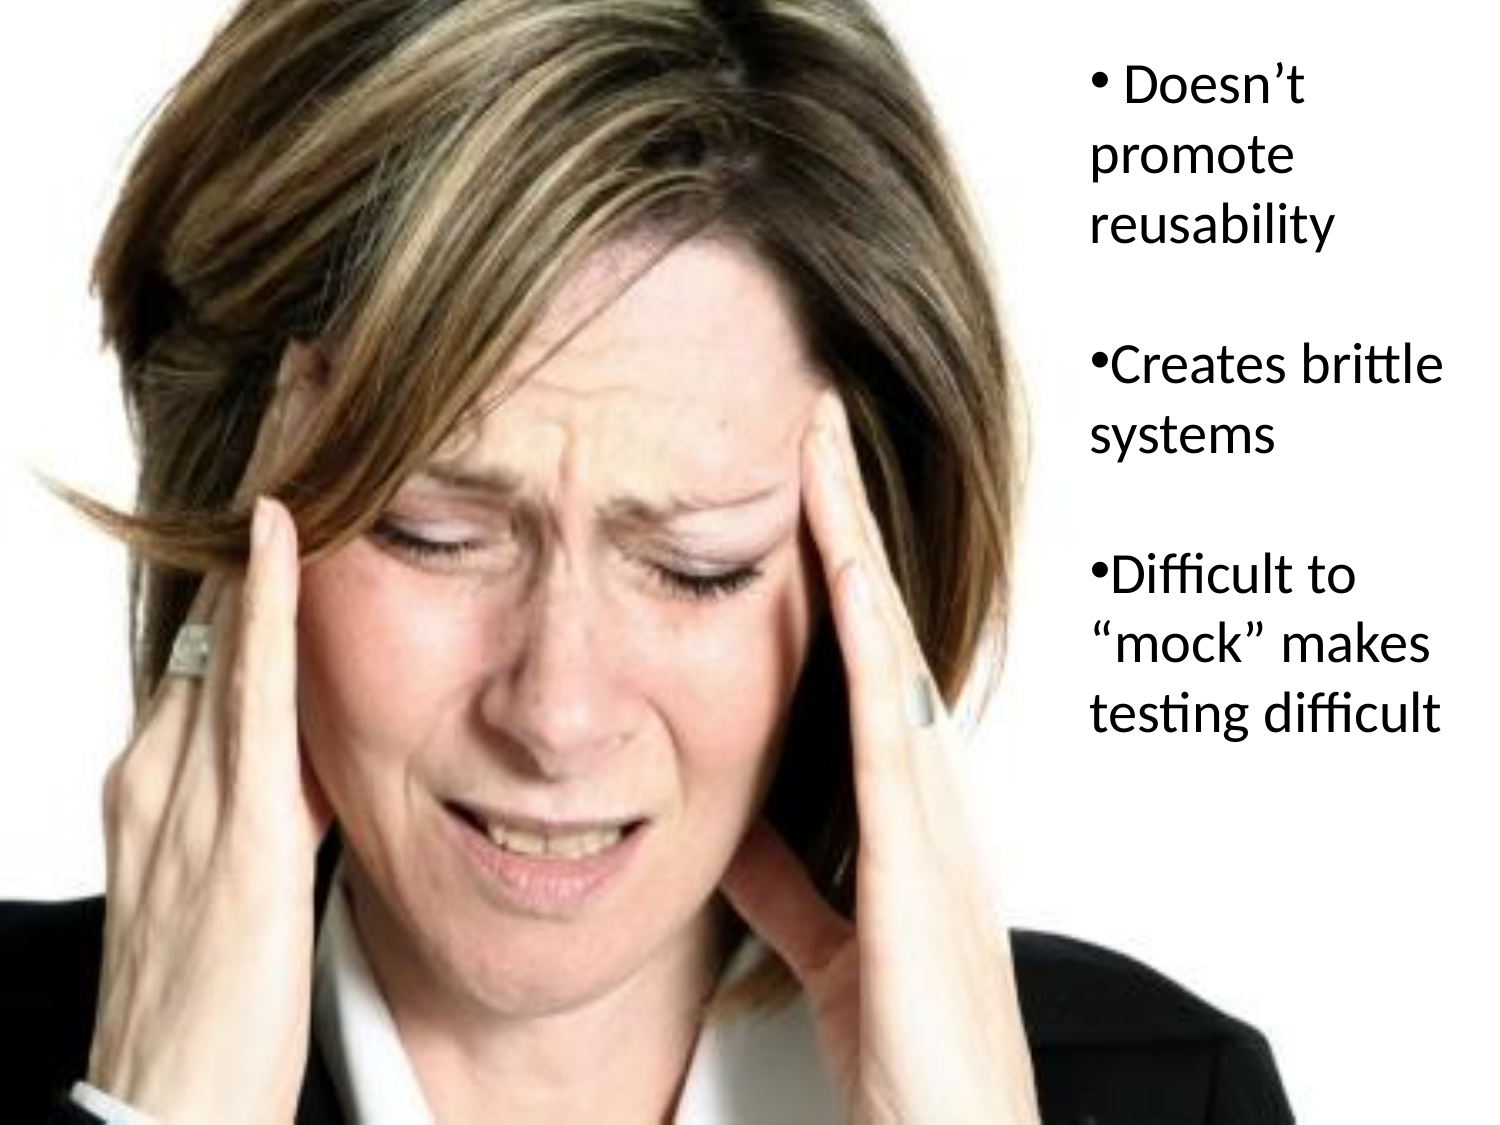

Doesn’t promote reusability

Creates brittle systems

Difficult to “mock” makes testing difficult